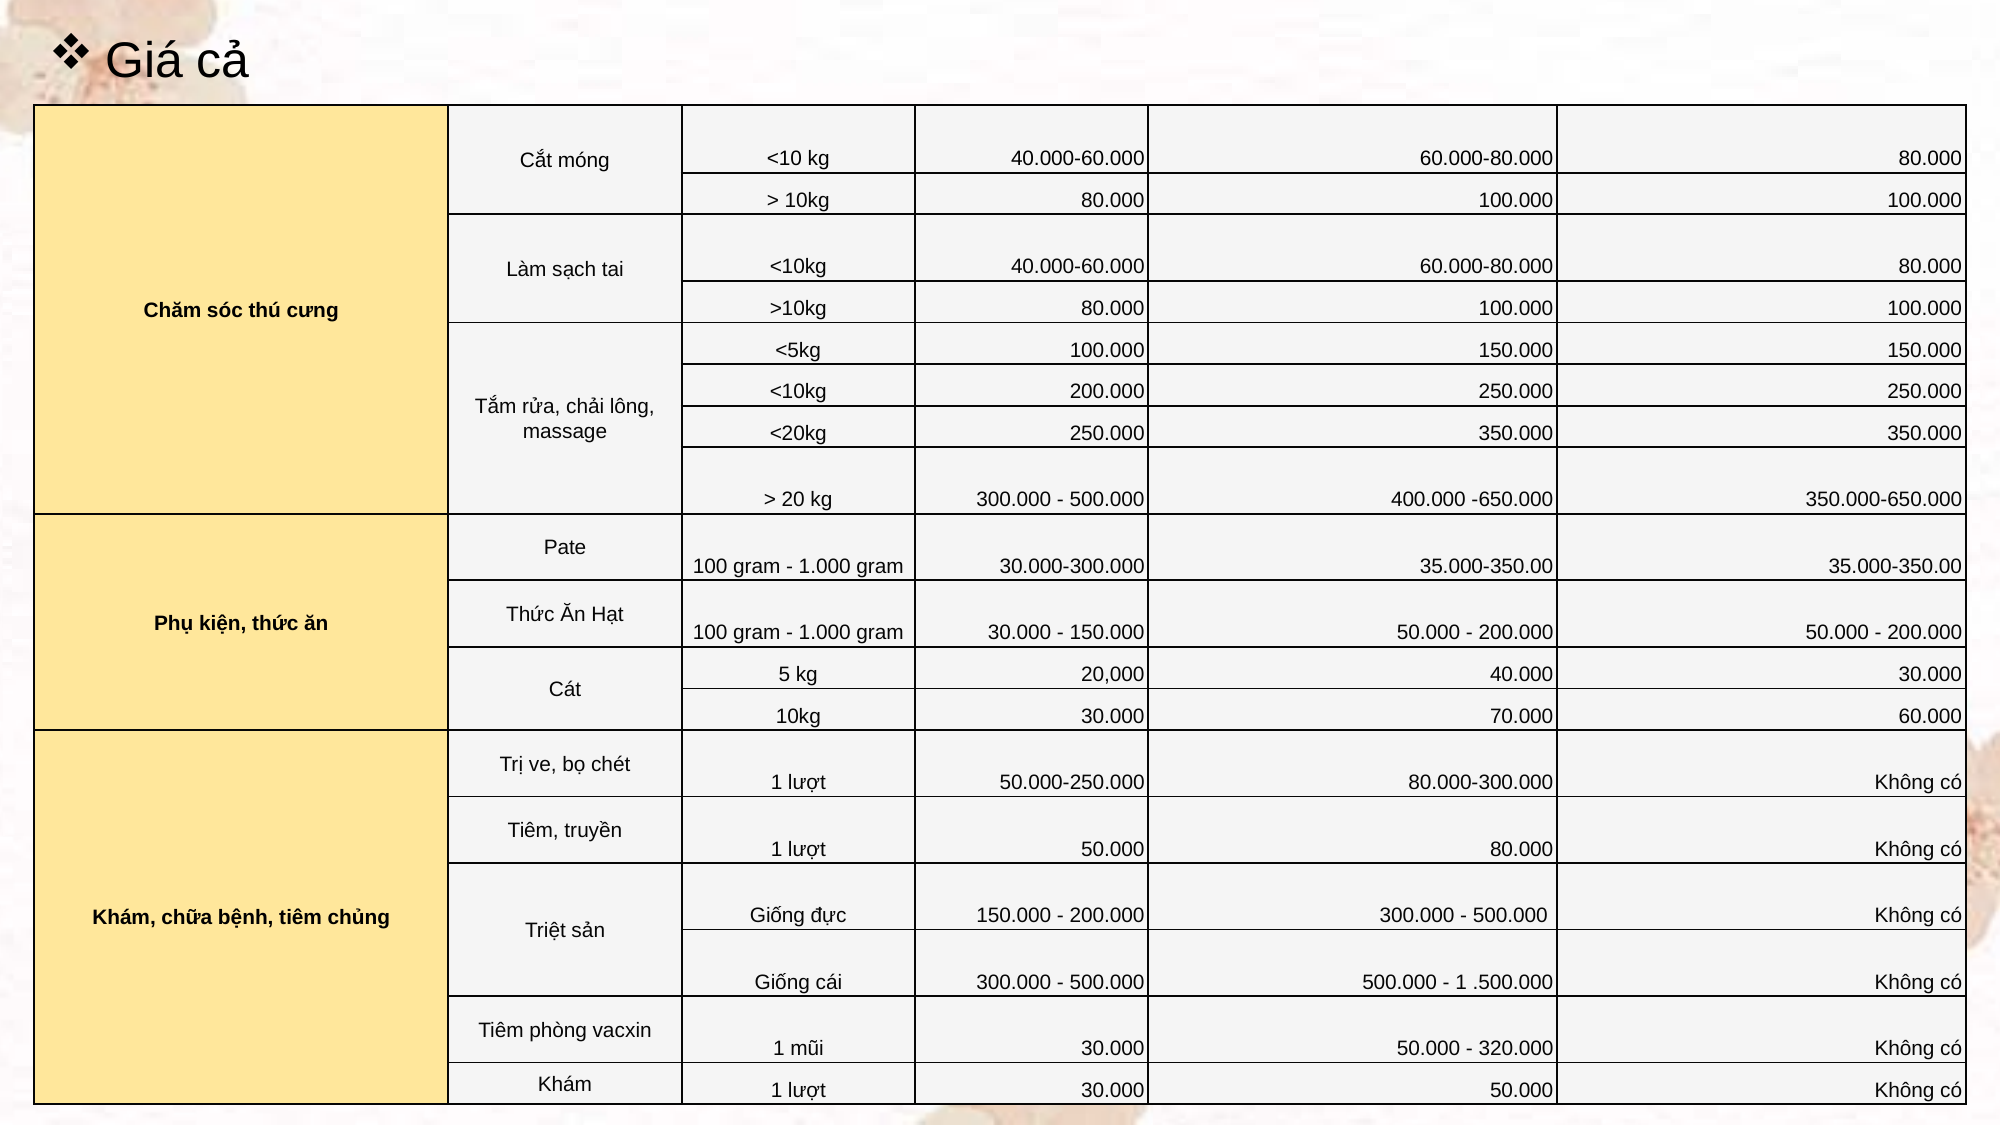

Giá cả
| Chăm sóc thú cưng | Cắt móng | <10 kg | 40.000-60.000 | 60.000-80.000 | 80.000 |
| --- | --- | --- | --- | --- | --- |
|  |  | > 10kg | 80.000 | 100.000 | 100.000 |
|  | Làm sạch tai | <10kg | 40.000-60.000 | 60.000-80.000 | 80.000 |
|  |  | >10kg | 80.000 | 100.000 | 100.000 |
|  | Tắm rửa, chải lông, massage | <5kg | 100.000 | 150.000 | 150.000 |
|  |  | <10kg | 200.000 | 250.000 | 250.000 |
|  |  | <20kg | 250.000 | 350.000 | 350.000 |
|  |  | > 20 kg | 300.000 - 500.000 | 400.000 -650.000 | 350.000-650.000 |
| Phụ kiện, thức ăn | Pate | 100 gram - 1.000 gram | 30.000-300.000 | 35.000-350.00 | 35.000-350.00 |
|  | Thức Ăn Hạt | 100 gram - 1.000 gram | 30.000 - 150.000 | 50.000 - 200.000 | 50.000 - 200.000 |
|  | Cát | 5 kg | 20,000 | 40.000 | 30.000 |
|  |  | 10kg | 30.000 | 70.000 | 60.000 |
| Khám, chữa bệnh, tiêm chủng | Trị ve, bọ chét | 1 lượt | 50.000-250.000 | 80.000-300.000 | Không có |
|  | Tiêm, truyền | 1 lượt | 50.000 | 80.000 | Không có |
|  | Triệt sản | Giống đực | 150.000 - 200.000 | 300.000 - 500.000 | Không có |
|  |  | Giống cái | 300.000 - 500.000 | 500.000 - 1 .500.000 | Không có |
|  | Tiêm phòng vacxin | 1 mũi | 30.000 | 50.000 - 320.000 | Không có |
|  | Khám | 1 lượt | 30.000 | 50.000 | Không có |